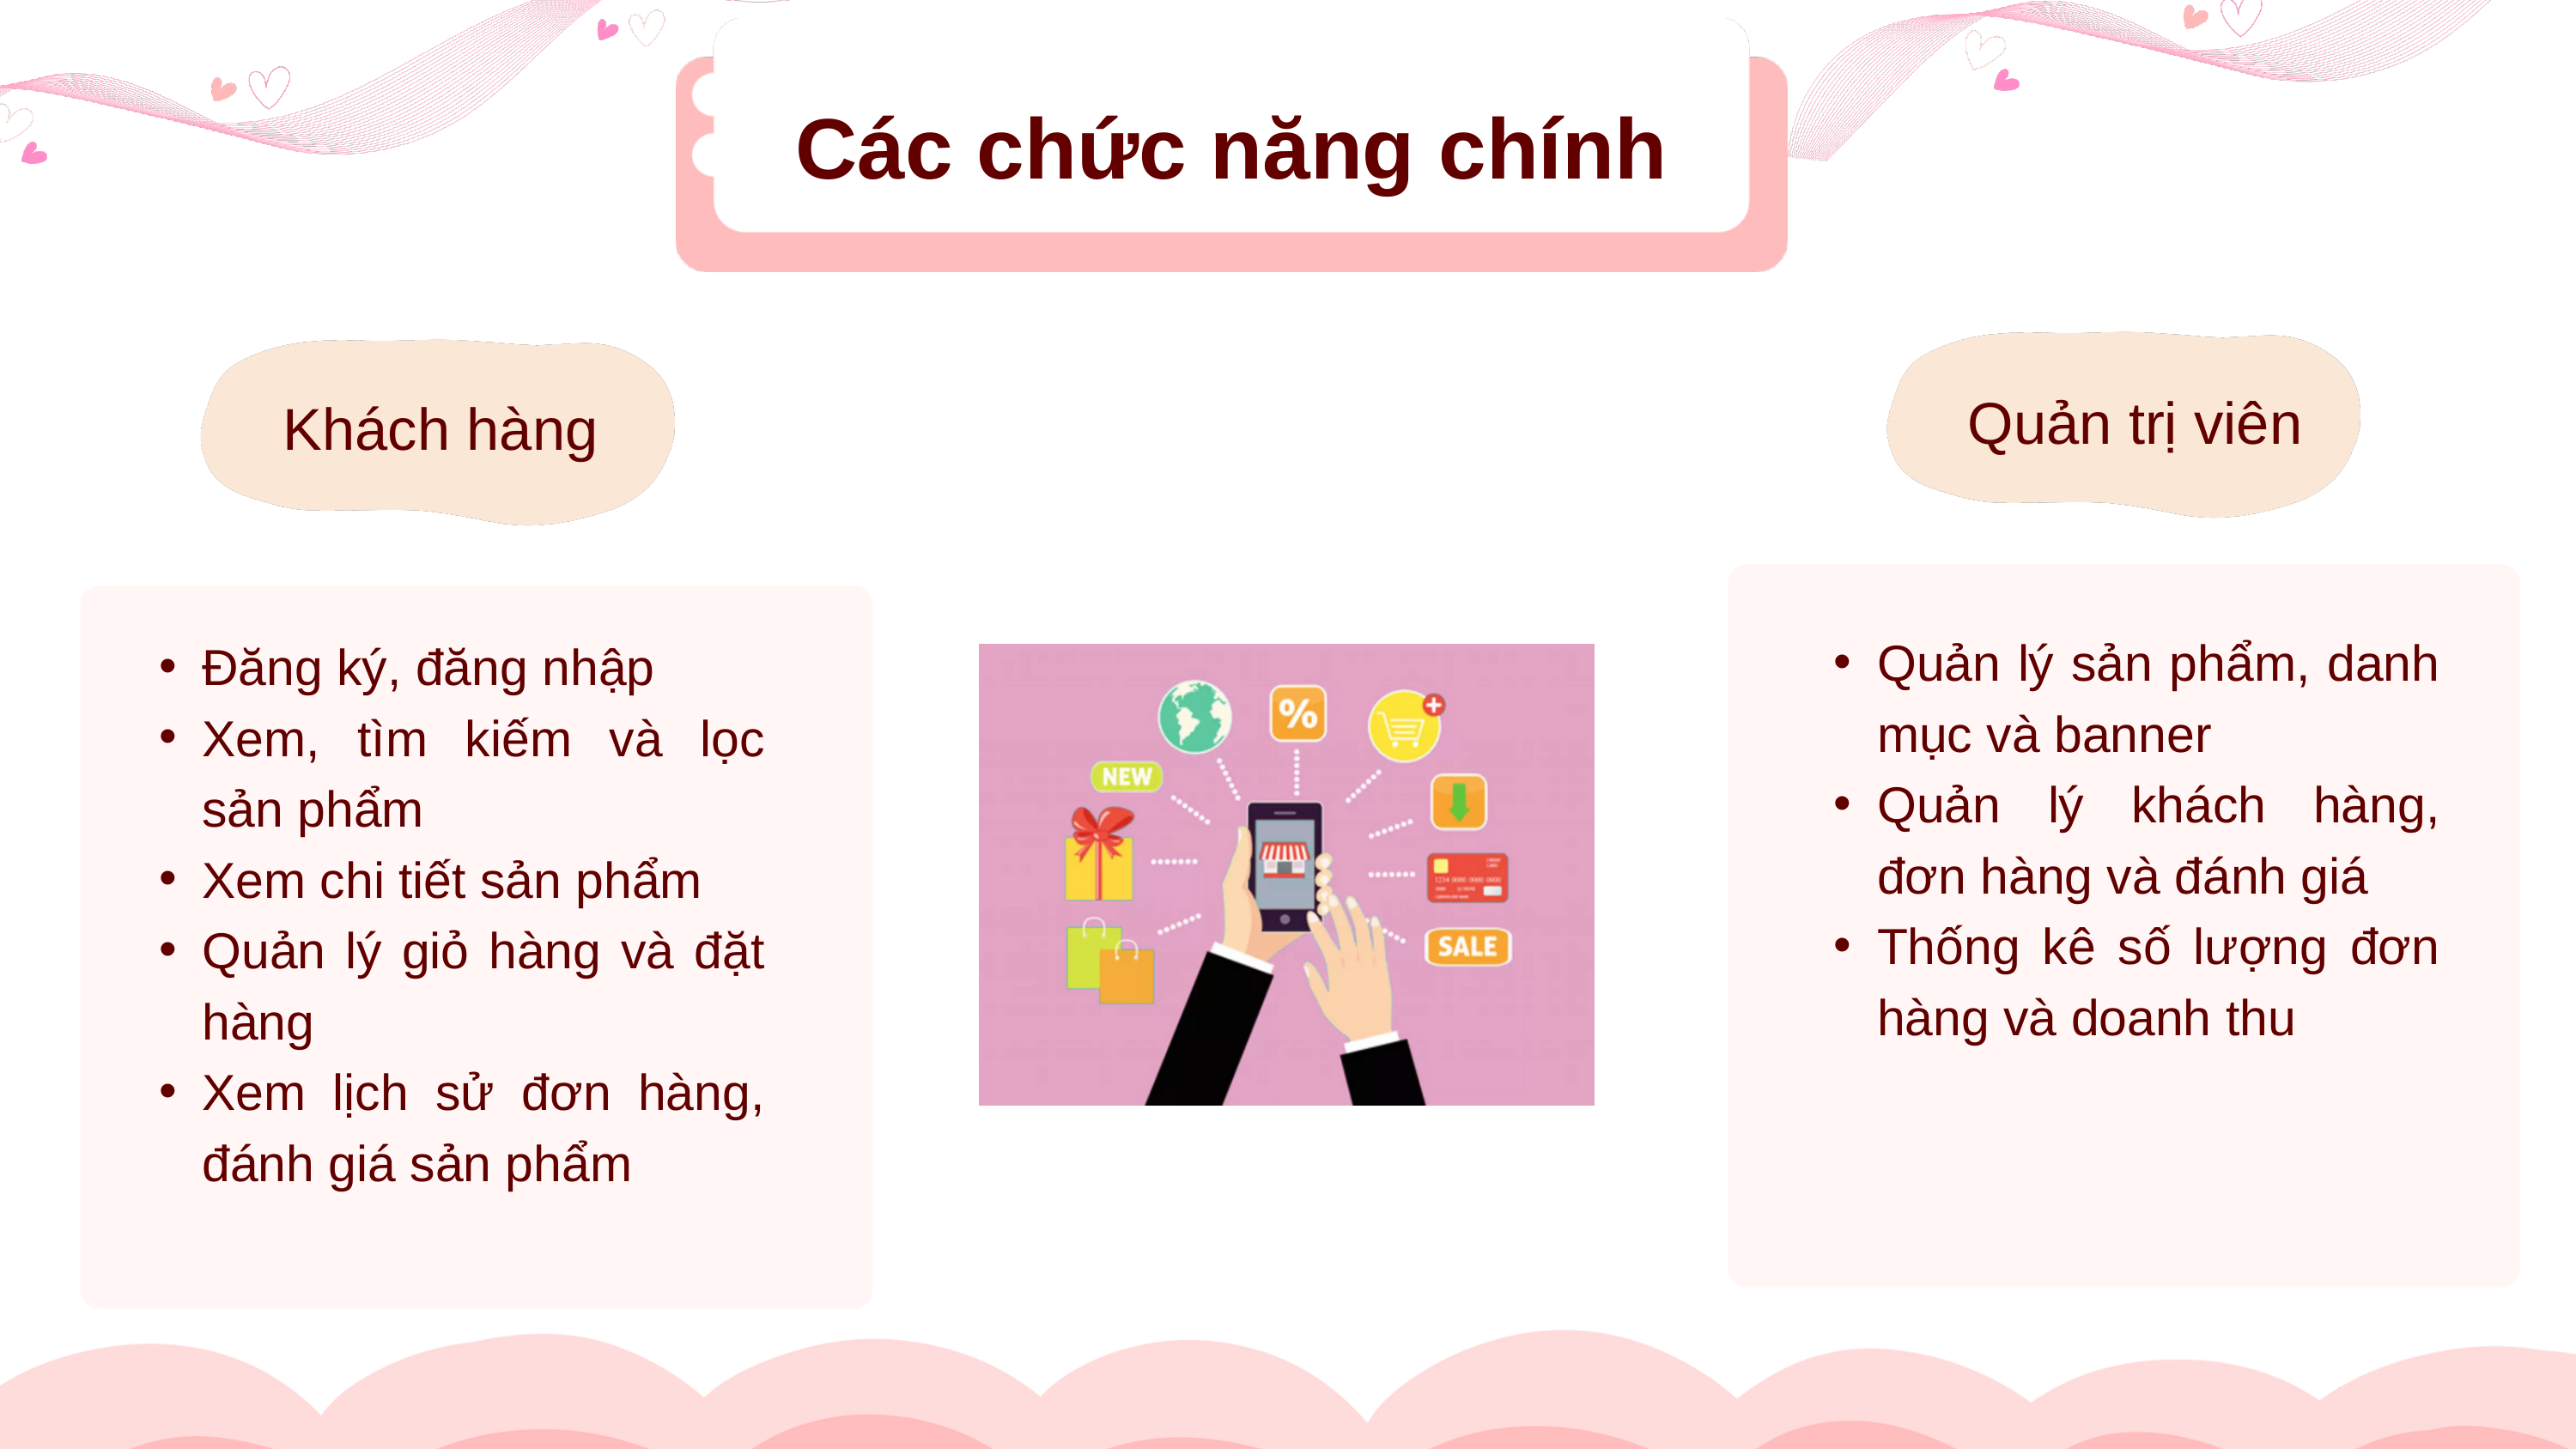

Các chức năng chính

Quản trị viên
Khách hàng

Quản lý sản phẩm, danh mục và banner
Quản lý khách hàng, đơn hàng và đánh giá
Thống kê số lượng đơn hàng và doanh thu

Đăng ký, đăng nhập
Xem, tìm kiếm và lọc sản phẩm
Xem chi tiết sản phẩm
Quản lý giỏ hàng và đặt hàng
Xem lịch sử đơn hàng, đánh giá sản phẩm